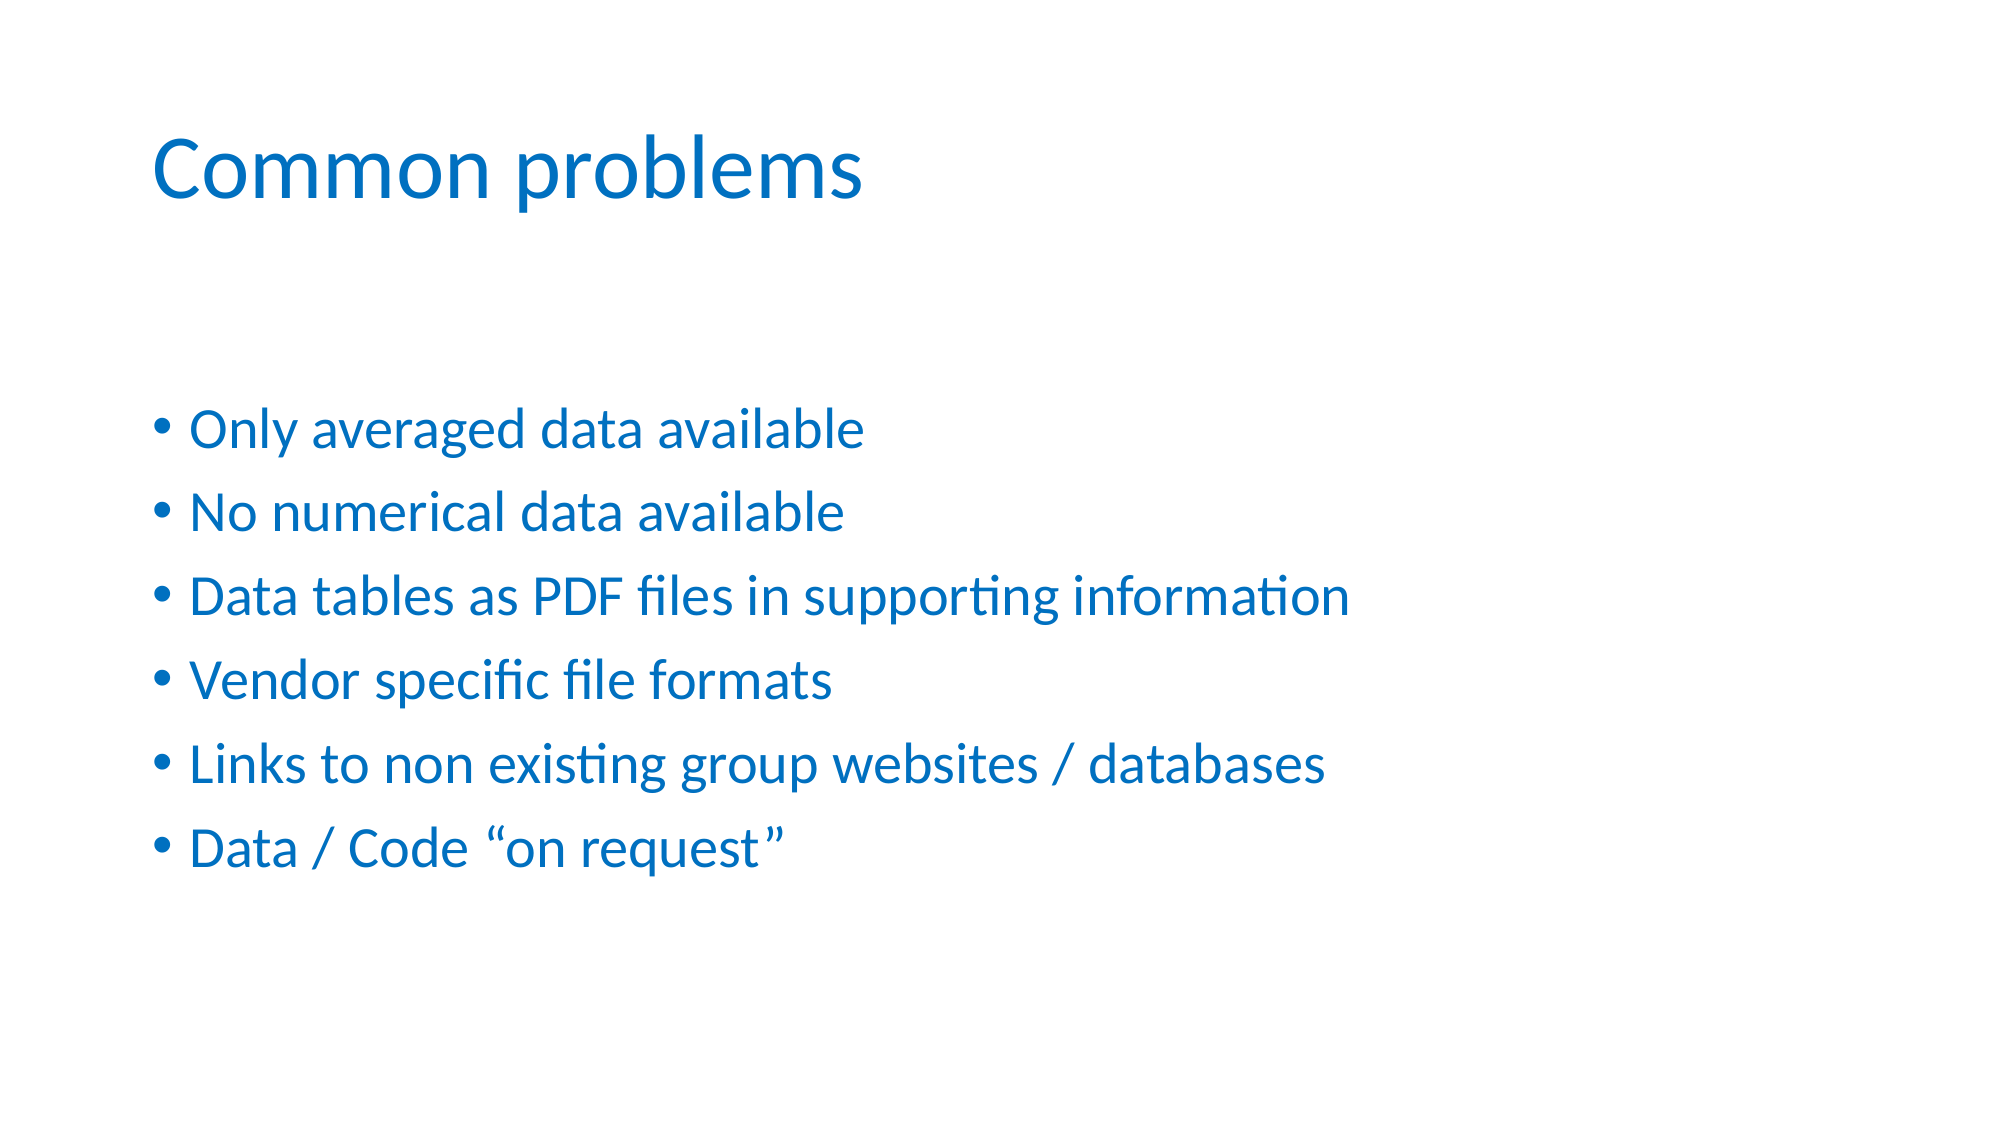

# Common problems

Only averaged data available
No numerical data available
Data tables as PDF files in supporting information
Vendor specific file formats
Links to non existing group websites / databases
Data / Code “on request”